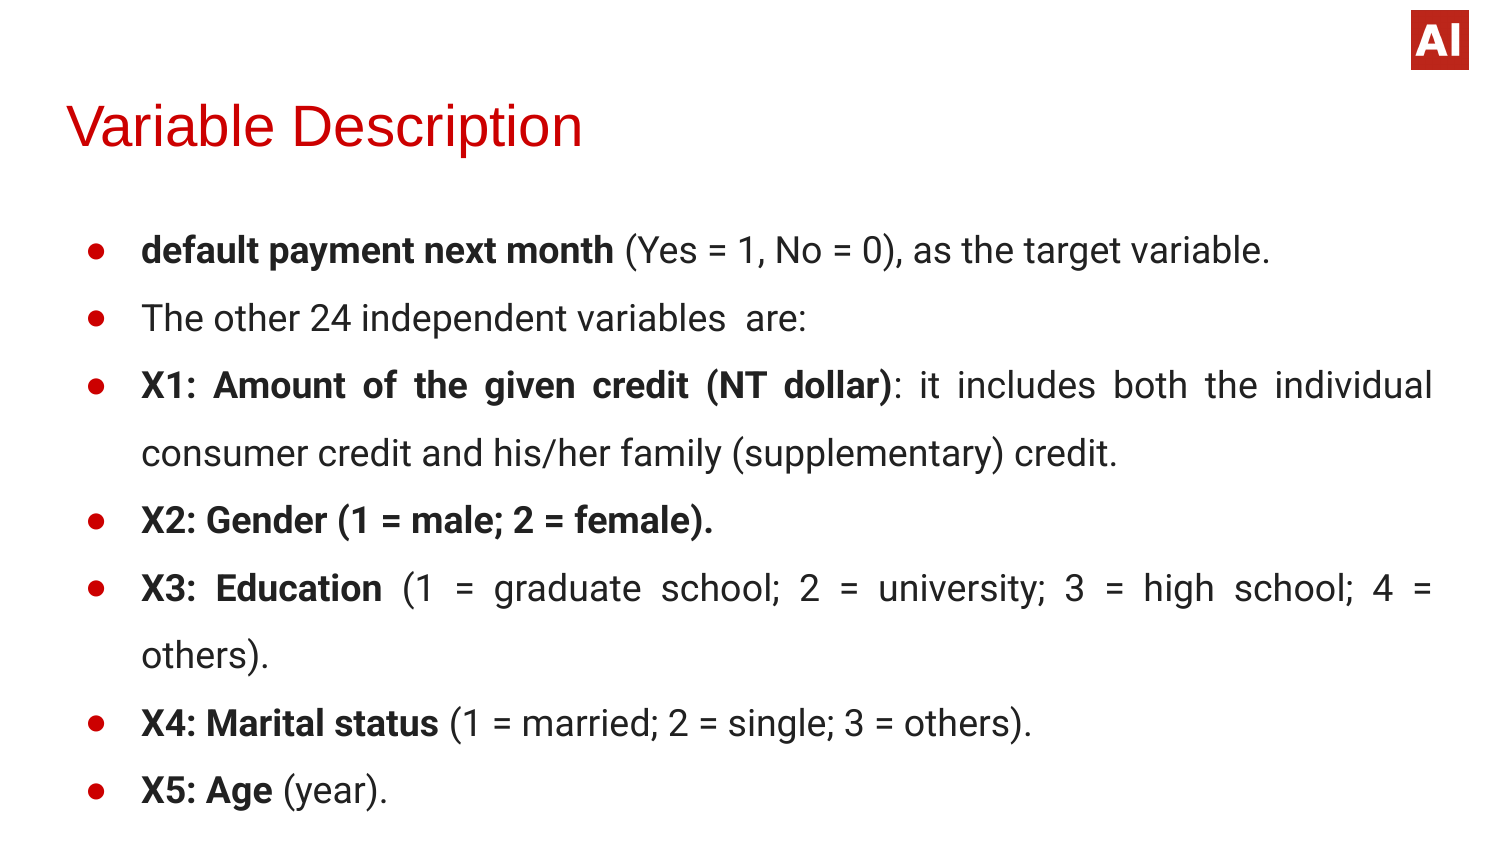

# Variable Description
default payment next month (Yes = 1, No = 0), as the target variable.
The other 24 independent variables  are:
X1: Amount of the given credit (NT dollar): it includes both the individual consumer credit and his/her family (supplementary) credit.
X2: Gender (1 = male; 2 = female).
X3: Education (1 = graduate school; 2 = university; 3 = high school; 4 = others).
X4: Marital status (1 = married; 2 = single; 3 = others).
X5: Age (year).